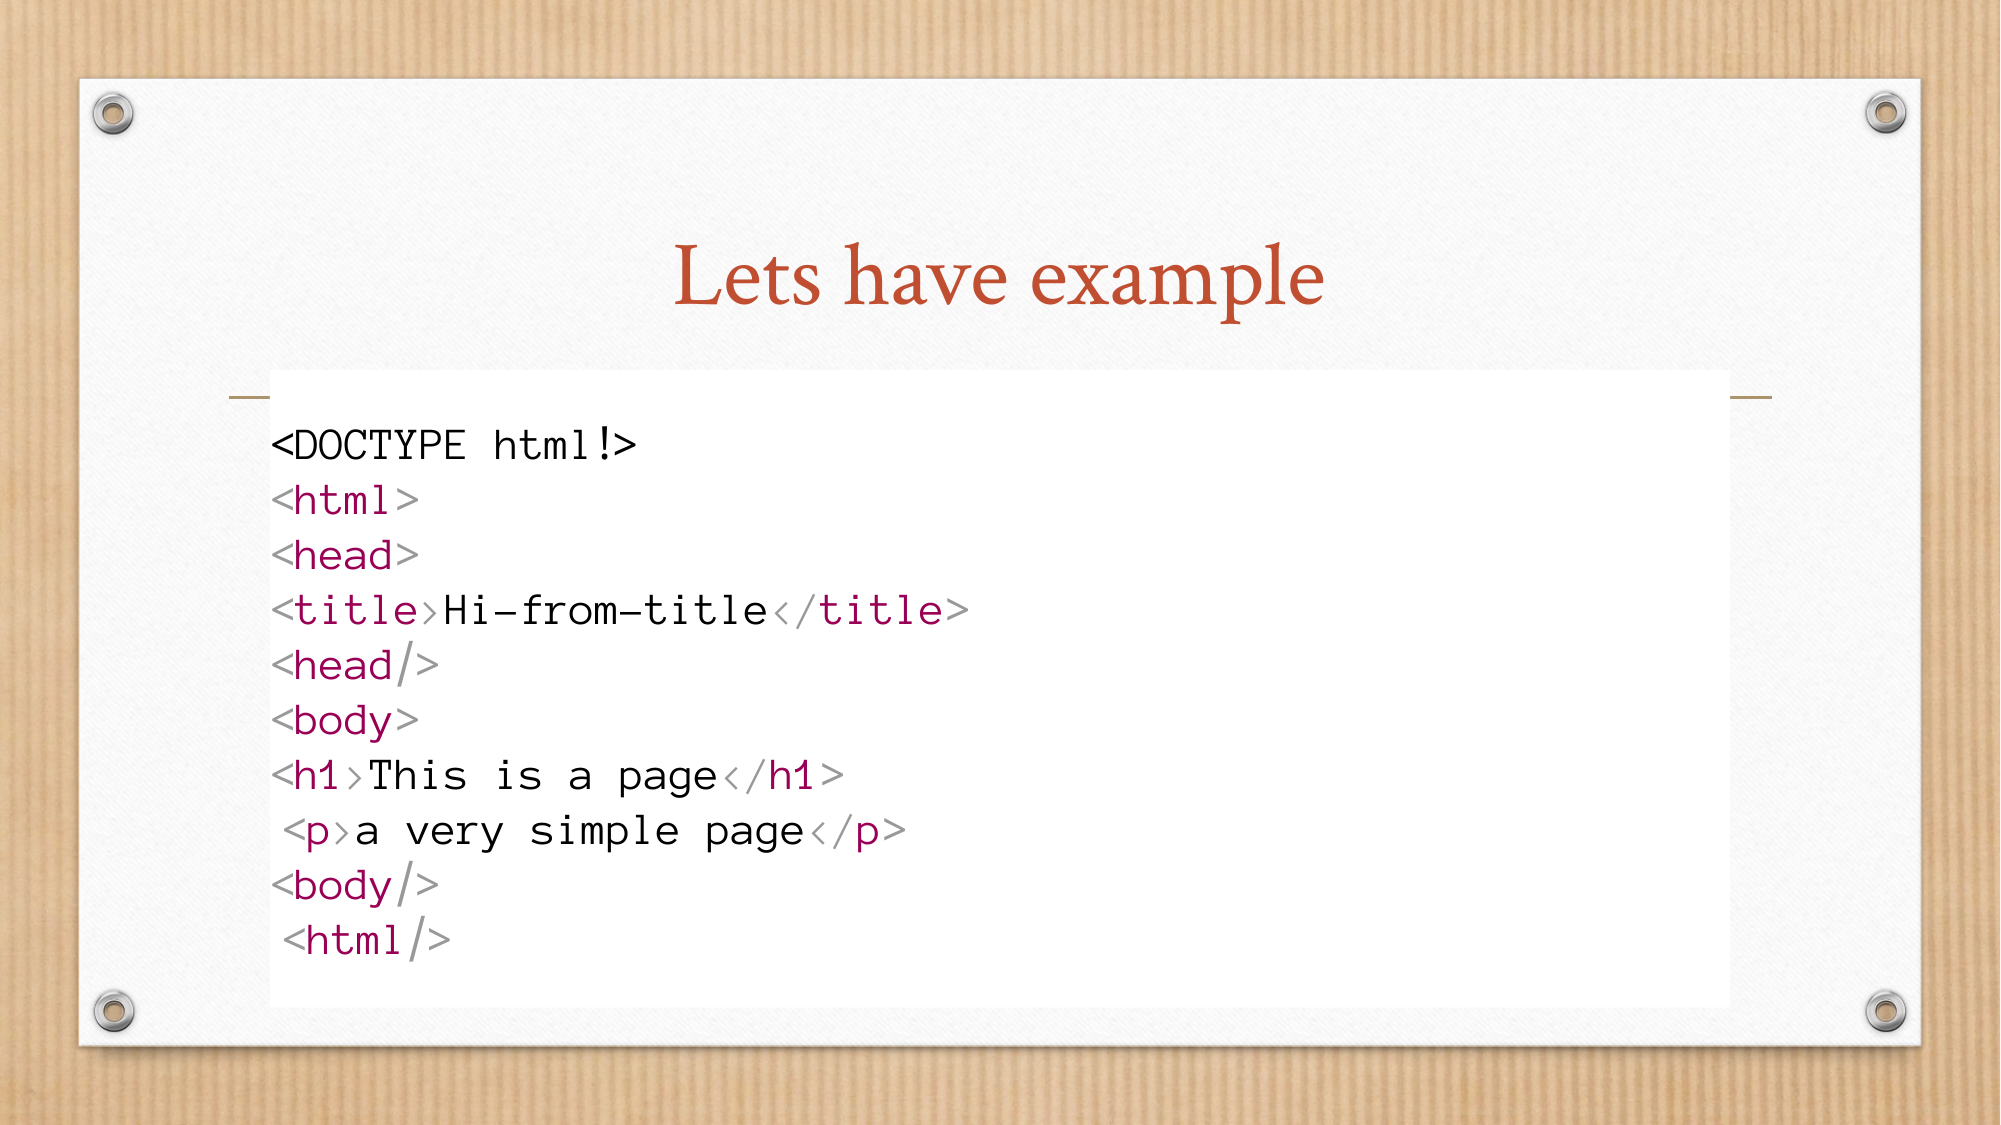

# Lets have example
<!DOCTYPE html>
 <html>
	 <head>
		 <title>Hi-from-title</title>
	 </head>
	 <body>
		 <h1>This is a page</h1>
		 <p>a very simple page</p>
	</body>
</html>